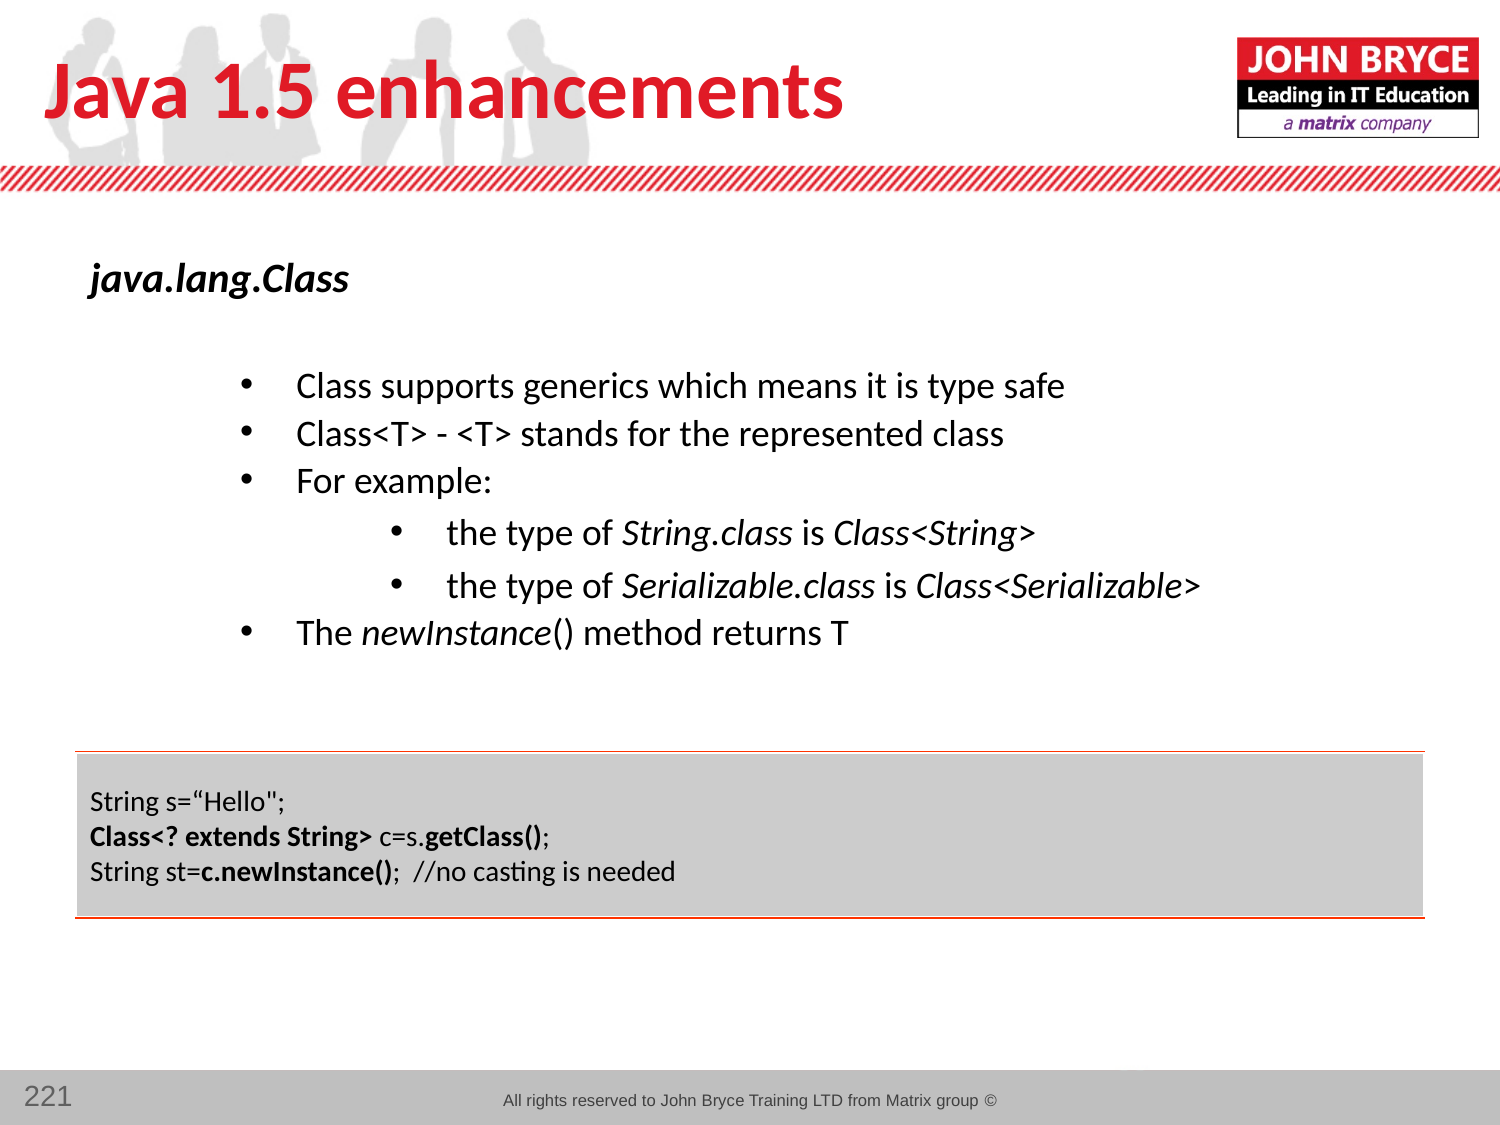

# Java 1.5 enhancements
java.lang.Class

Class supports generics which means it is type safe
Class<T> - <T> stands for the represented class
For example:
the type of String.class is Class<String>
the type of Serializable.class is Class<Serializable>
The newInstance() method returns T

String s=“Hello";
Class<? extends String> c=s.getClass();
String st=c.newInstance();  //no casting is needed